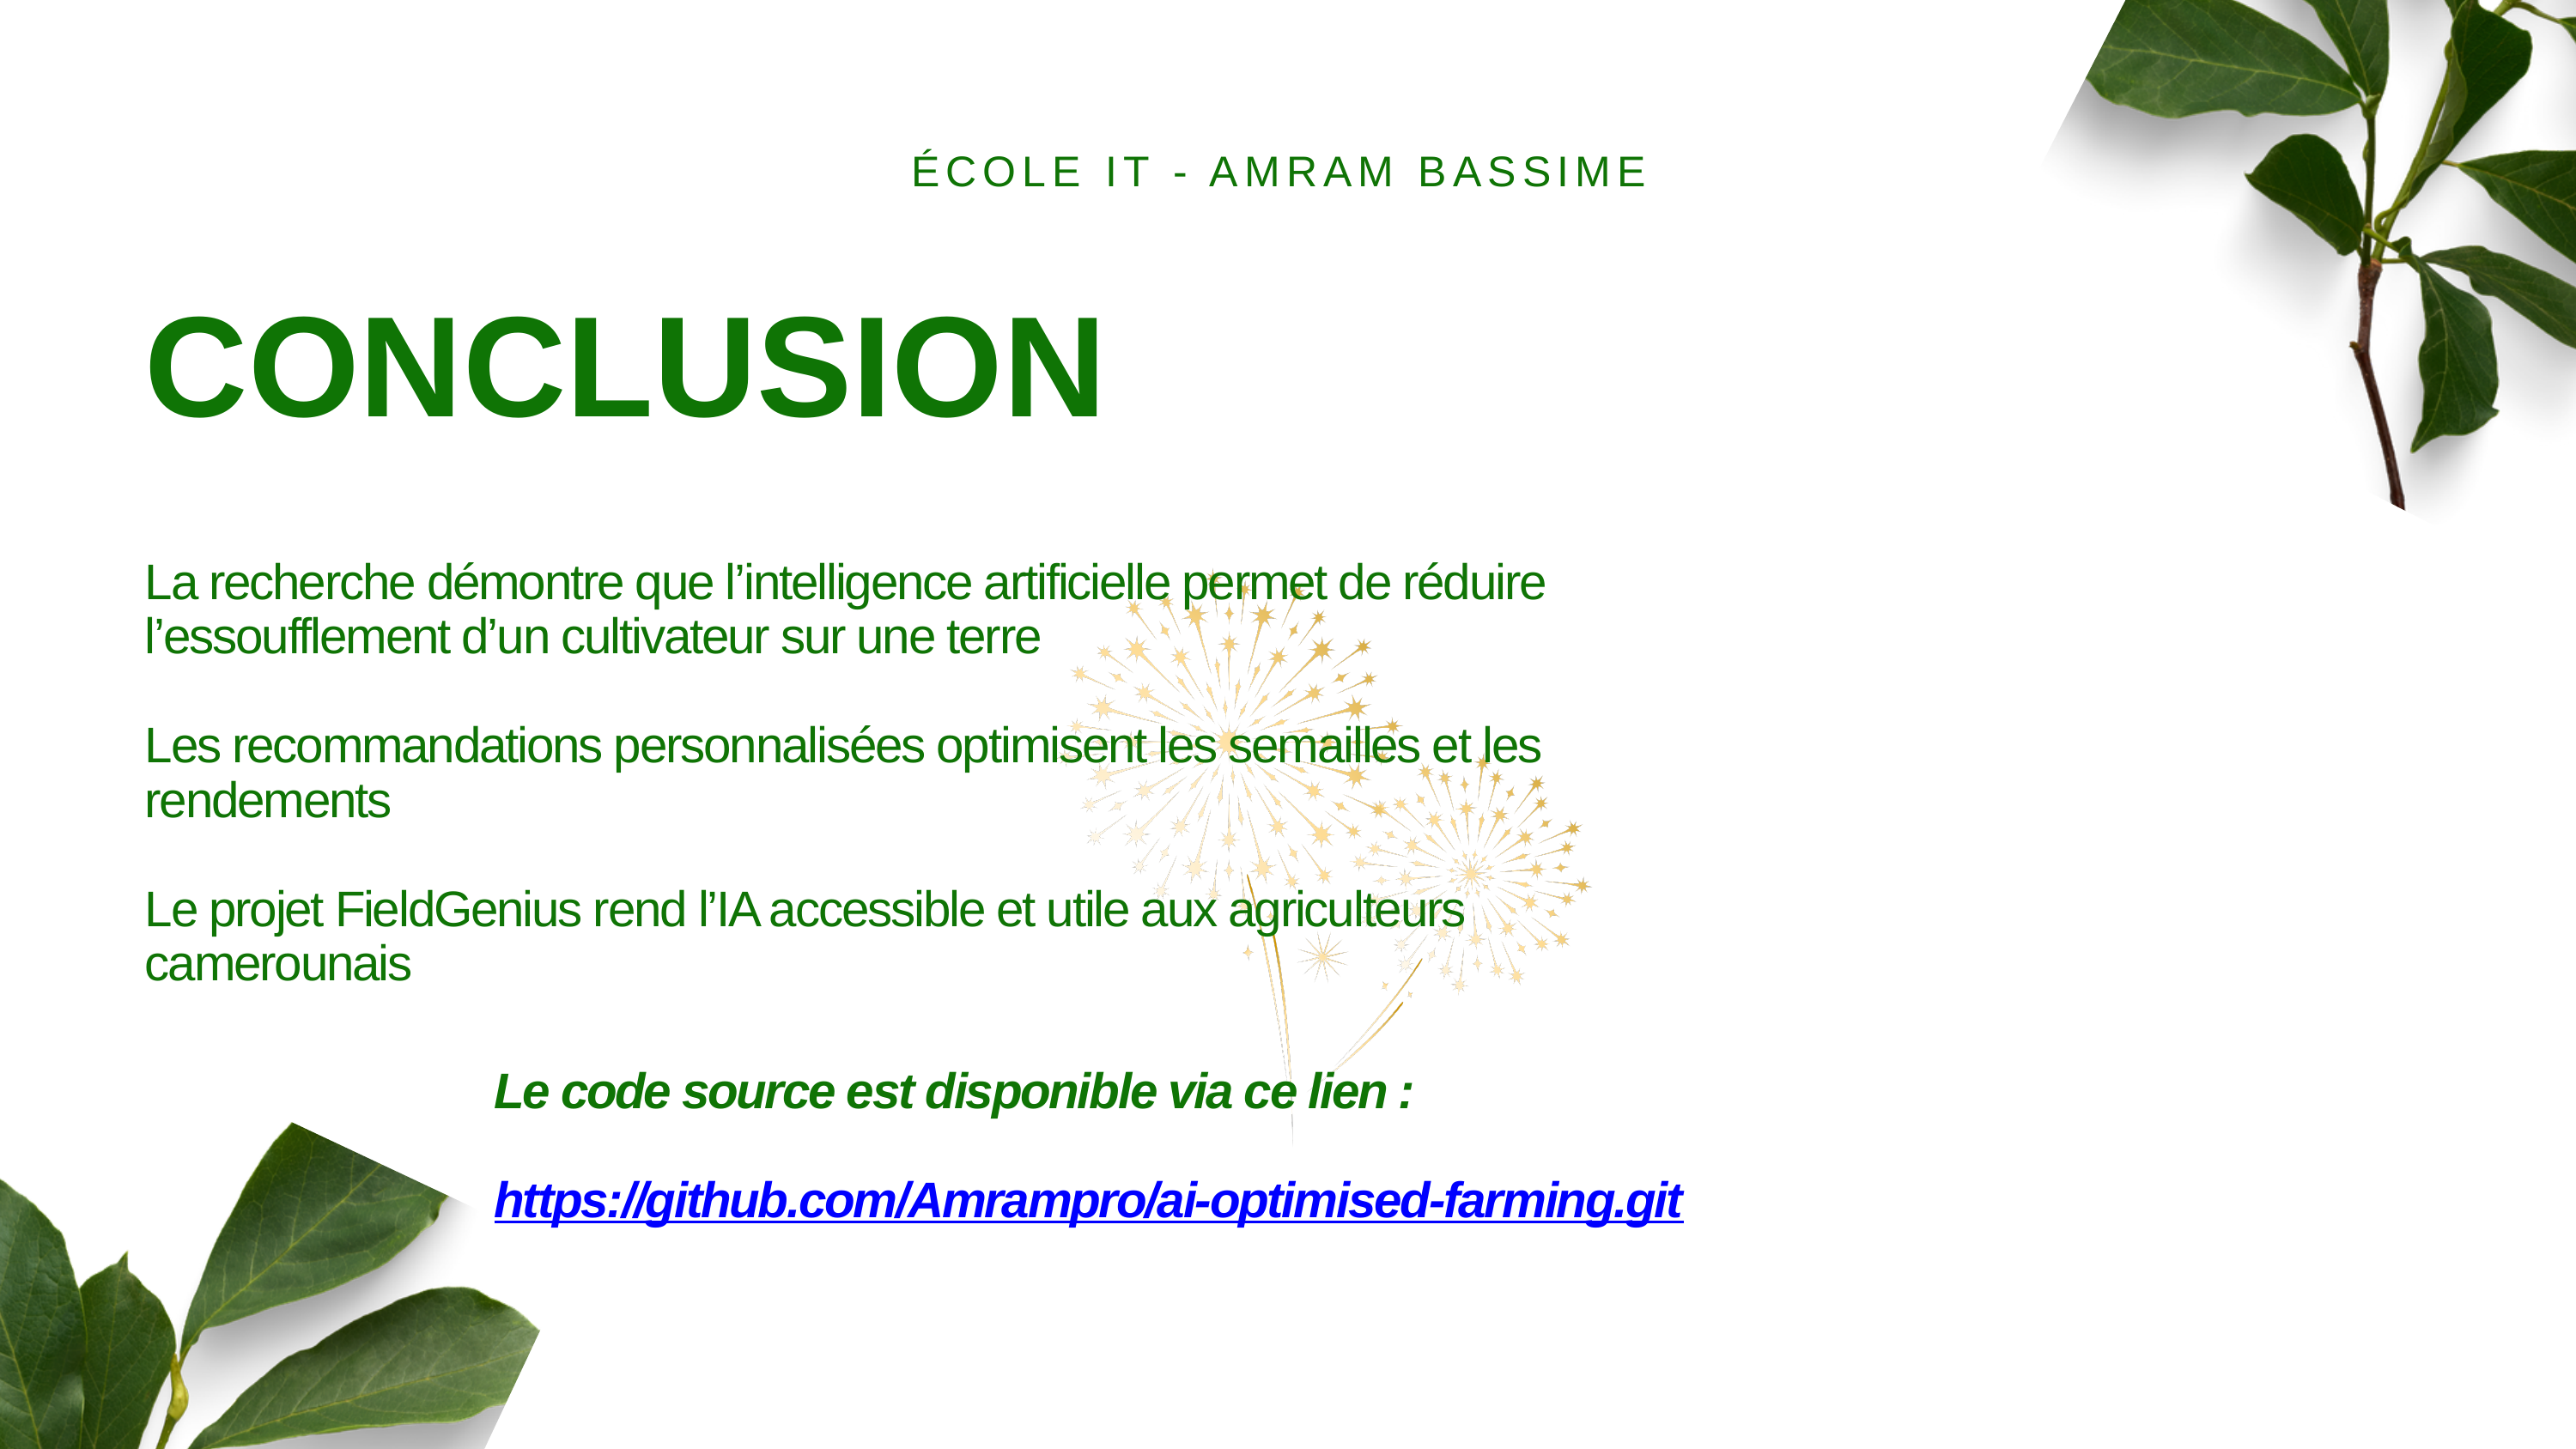

ÉCOLE IT - AMRAM BASSIME
CONCLUSION
La recherche démontre que l’intelligence artificielle permet de réduire l’essoufflement d’un cultivateur sur une terre

Les recommandations personnalisées optimisent les semailles et les rendements

Le projet FieldGenius rend l’IA accessible et utile aux agriculteurs camerounais

Le code source est disponible via ce lien :

https://github.com/Amrampro/ai-optimised-farming.git